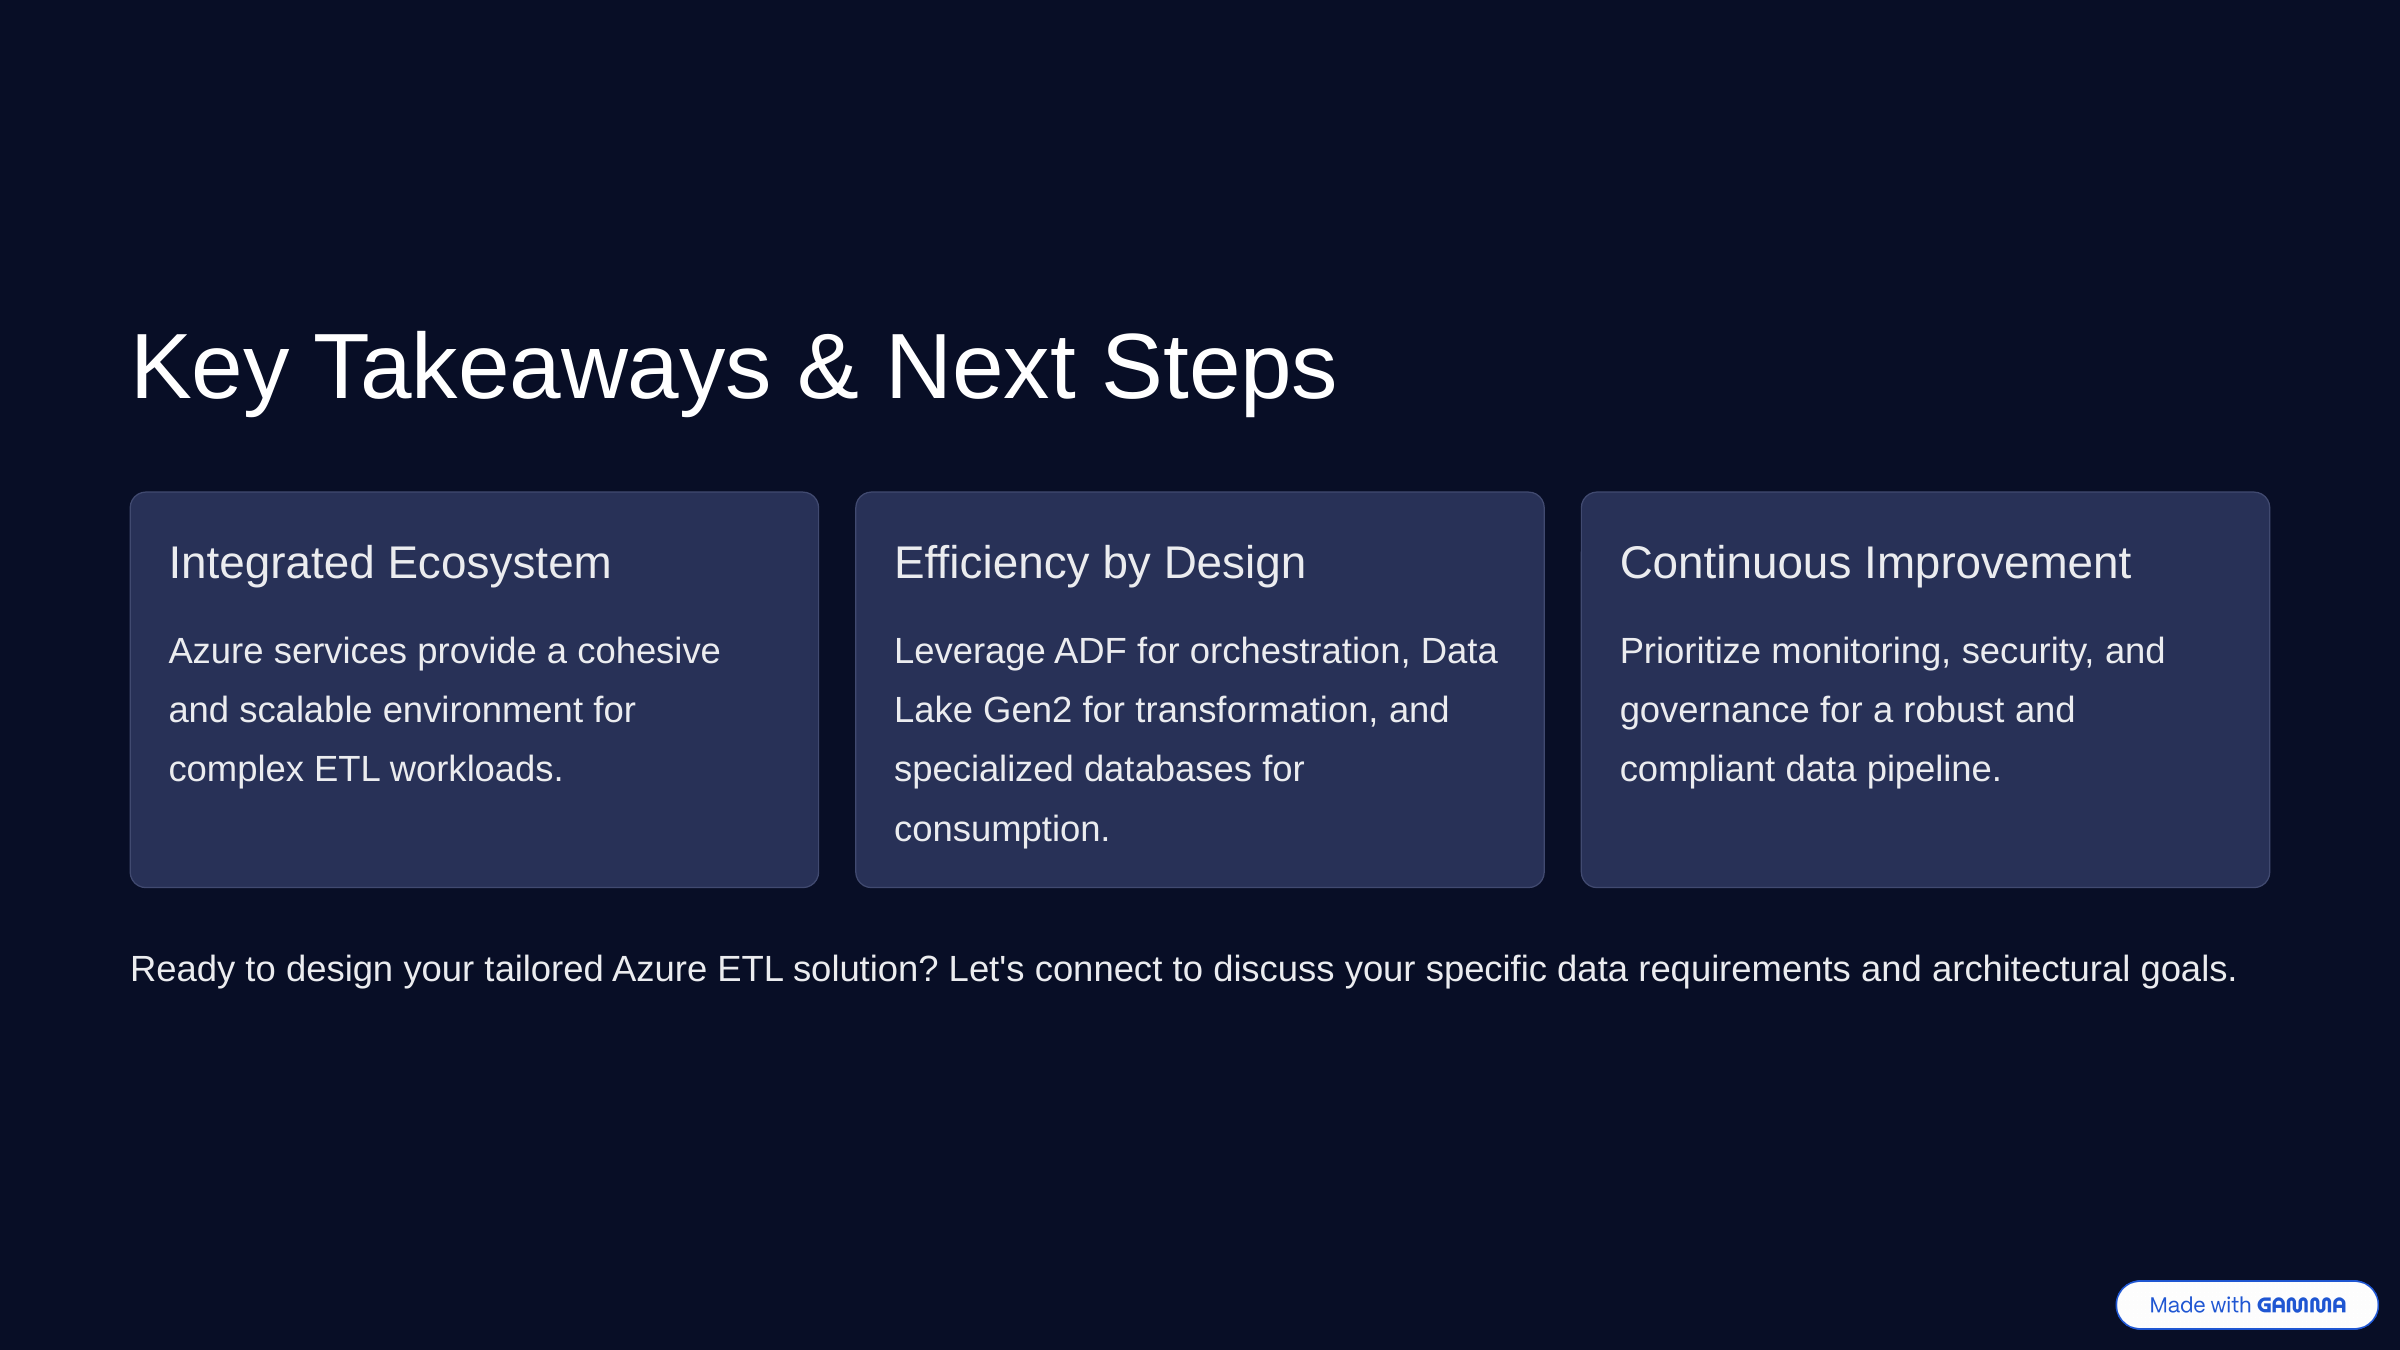

Key Takeaways & Next Steps

Integrated Ecosystem
Efficiency by Design
Continuous Improvement
Azure services provide a cohesive and scalable environment for complex ETL workloads.
Leverage ADF for orchestration, Data Lake Gen2 for transformation, and specialized databases for consumption.
Prioritize monitoring, security, and governance for a robust and compliant data pipeline.
Ready to design your tailored Azure ETL solution? Let's connect to discuss your specific data requirements and architectural goals.